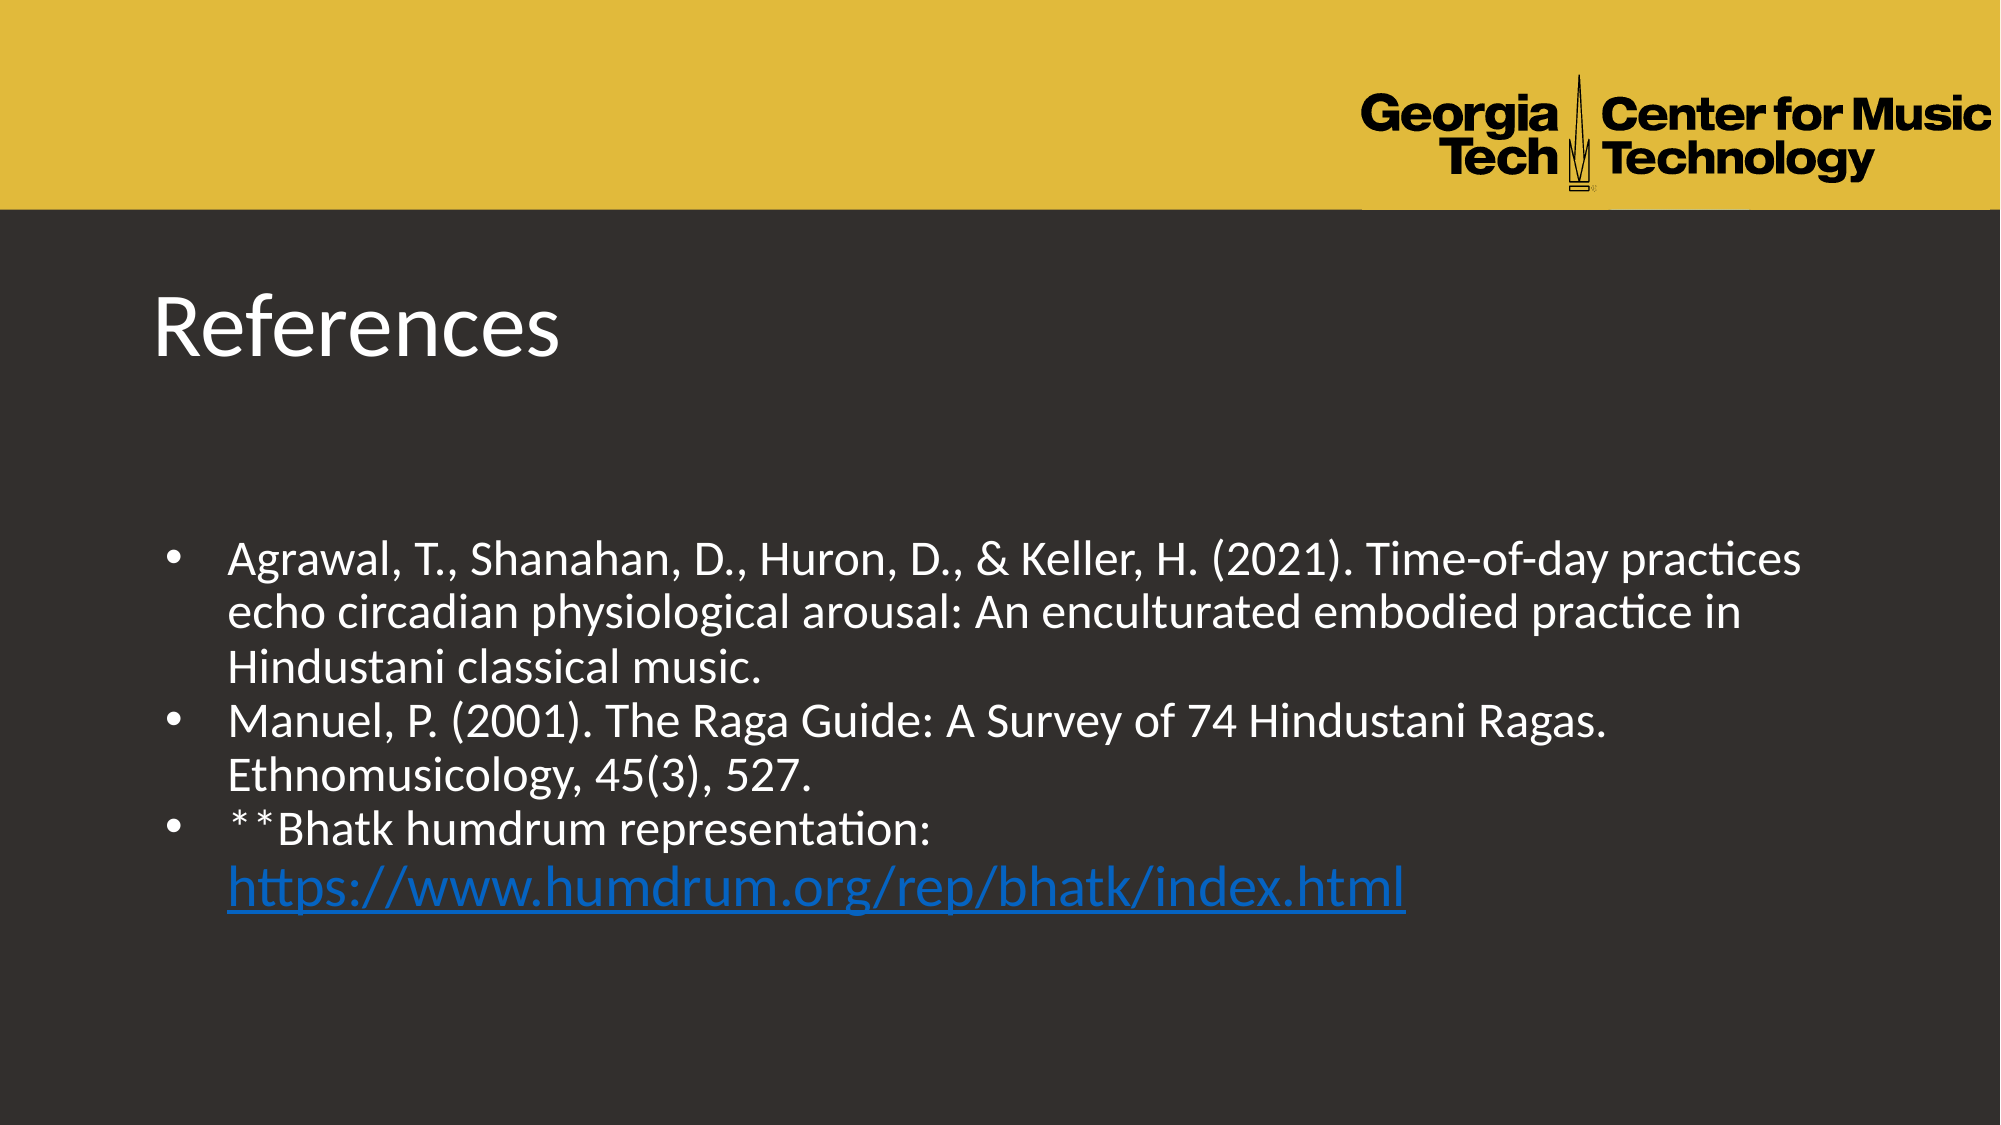

# References

Agrawal, T., Shanahan, D., Huron, D., & Keller, H. (2021). Time-of-day practices echo circadian physiological arousal: An enculturated embodied practice in Hindustani classical music.
Manuel, P. (2001). The Raga Guide: A Survey of 74 Hindustani Ragas. Ethnomusicology, 45(3), 527.
**Bhatk humdrum representation: https://www.humdrum.org/rep/bhatk/index.html